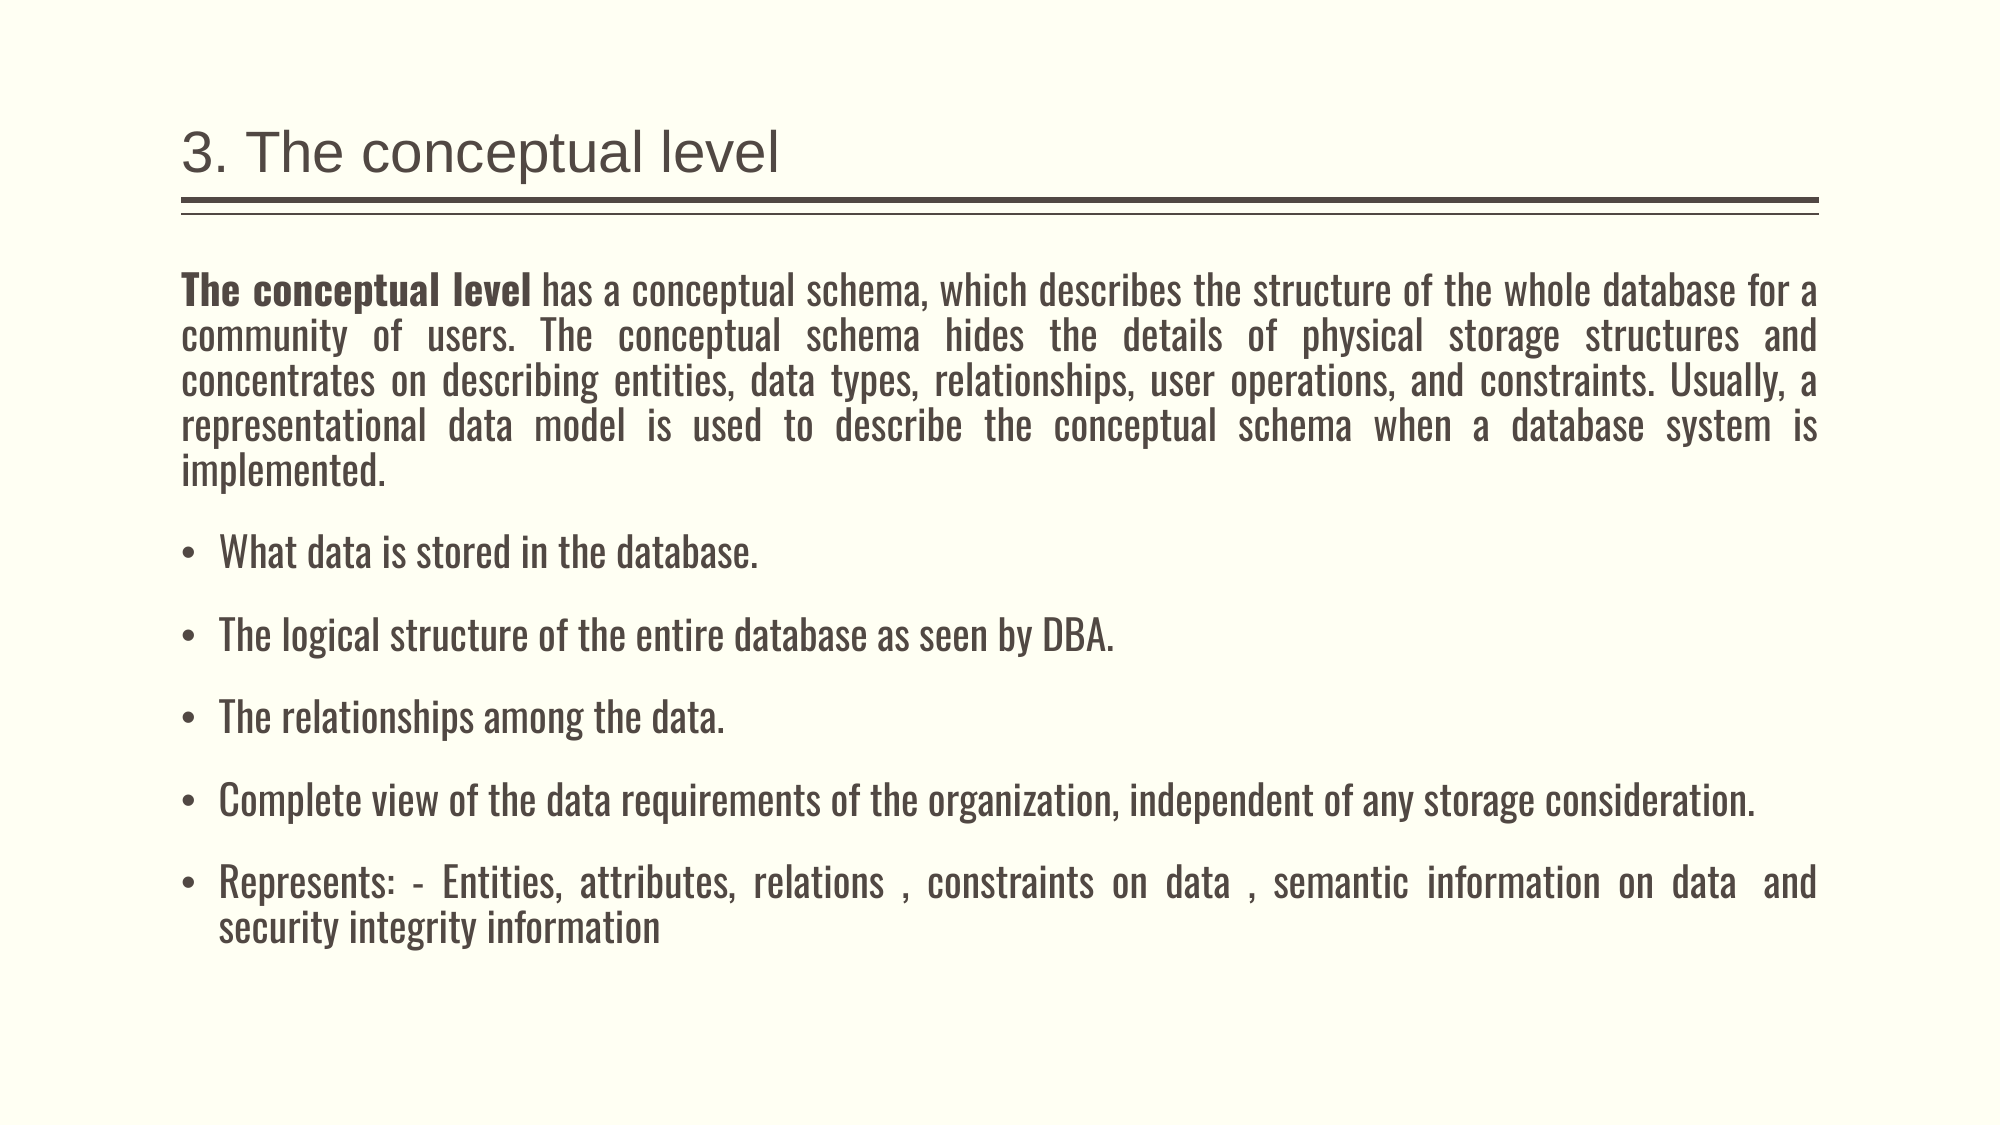

# 3. The conceptual level
The conceptual level has a conceptual schema, which describes the structure of the whole database for a community of users. The conceptual schema hides the details of physical storage structures and concentrates on describing entities, data types, relationships, user operations, and constraints. Usually, a representational data model is used to describe the conceptual schema when a database system is implemented.
What data is stored in the database.
The logical structure of the entire database as seen by DBA.
The relationships among the data.
Complete view of the data requirements of the organization, independent of any storage consideration.
Represents: - Entities, attributes, relations , constraints on data , semantic information on data  and security integrity information